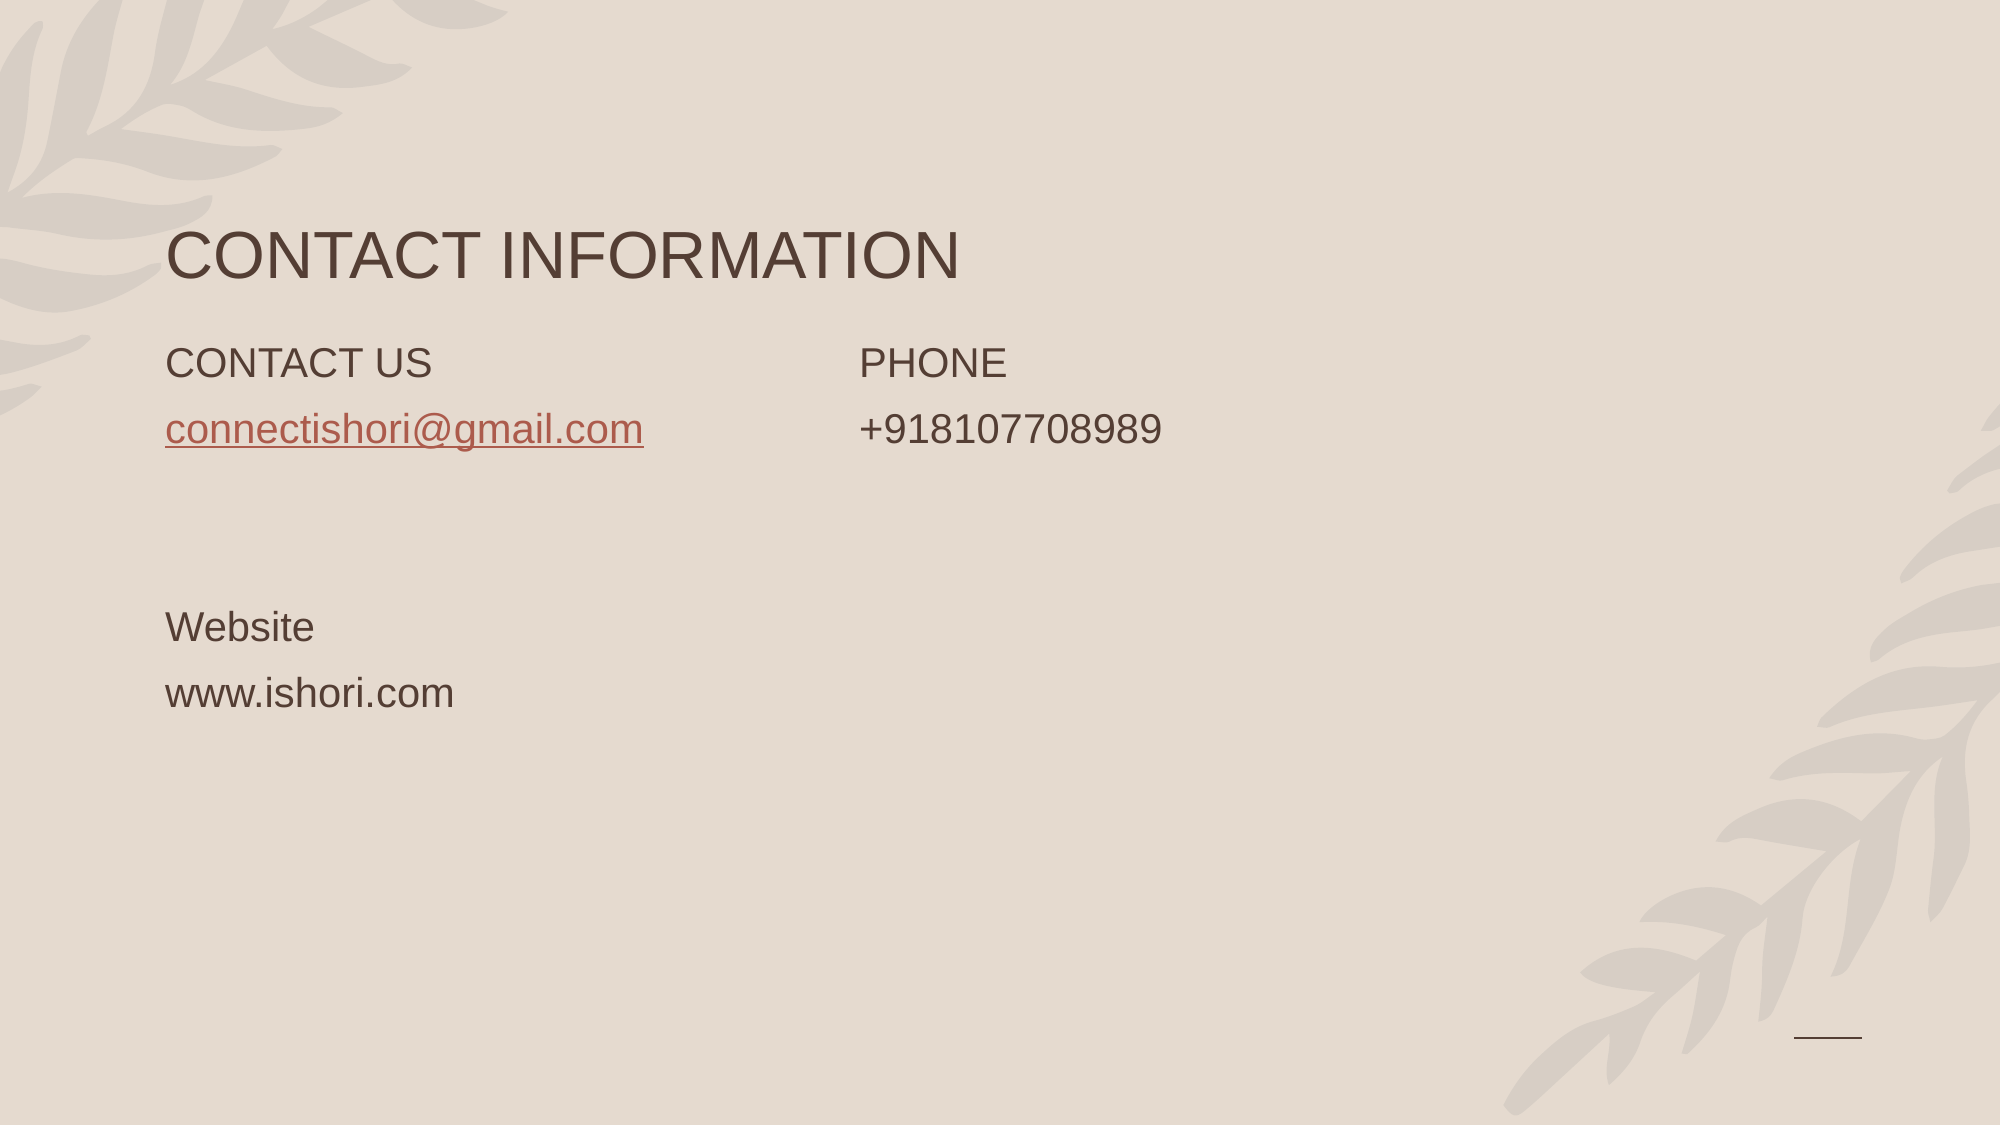

# CONTACT INFORMATION
CONTACT US
connectishori@gmail.com

Website
www.ishori.com
PHONE
+918107708989